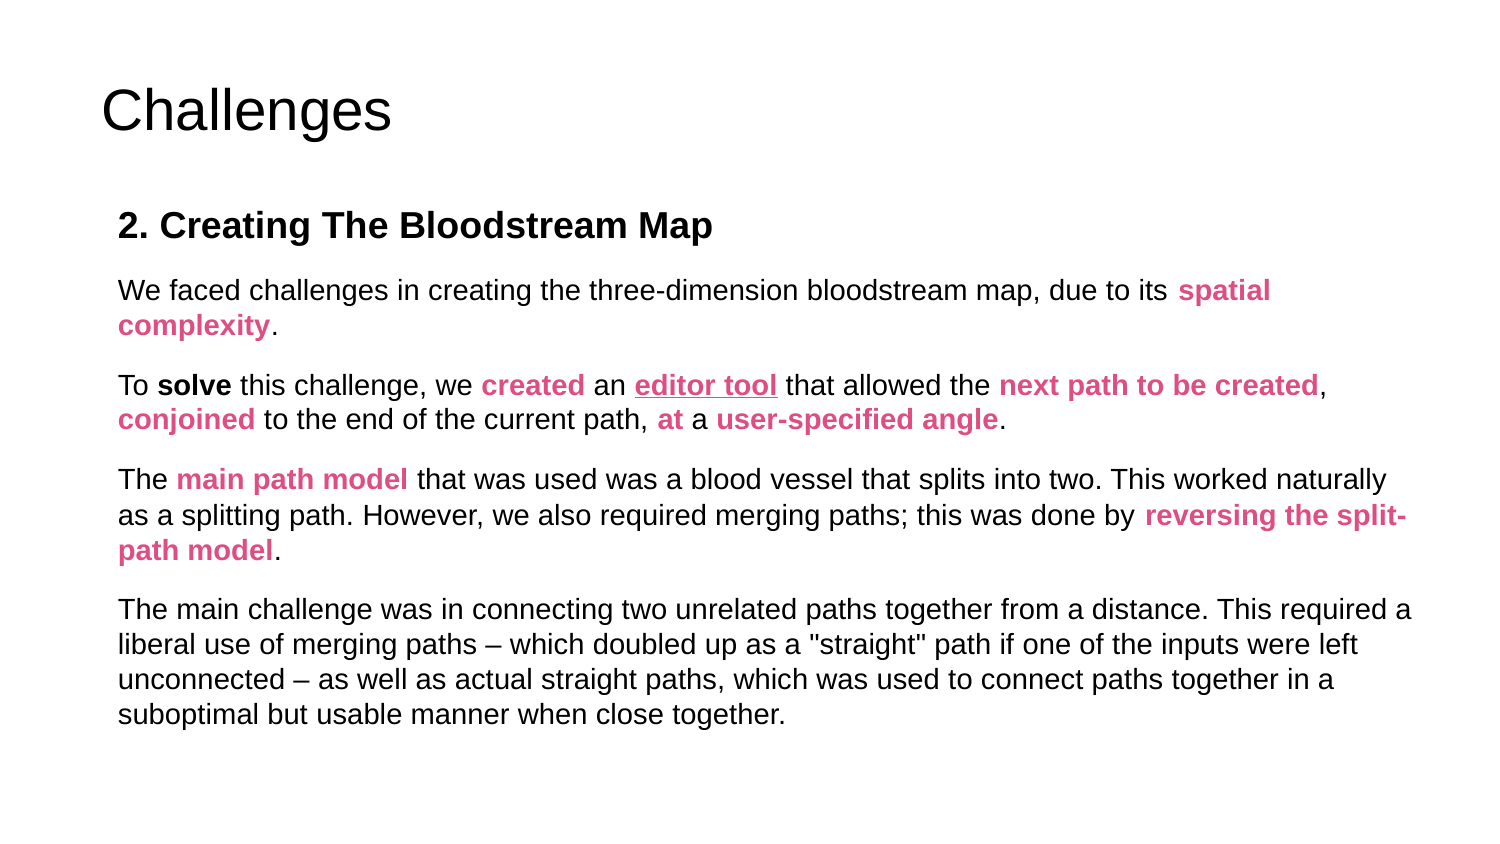

Challenges
2. Creating The Bloodstream Map
We faced challenges in creating the three-dimension bloodstream map, due to its spatial complexity.
To solve this challenge, we created an editor tool that allowed the next path to be created, conjoined to the end of the current path, at a user-specified angle.
The main path model that was used was a blood vessel that splits into two. This worked naturally as a splitting path. However, we also required merging paths; this was done by reversing the split-path model.
The main challenge was in connecting two unrelated paths together from a distance. This required a liberal use of merging paths – which doubled up as a "straight" path if one of the inputs were left unconnected – as well as actual straight paths, which was used to connect paths together in a suboptimal but usable manner when close together.